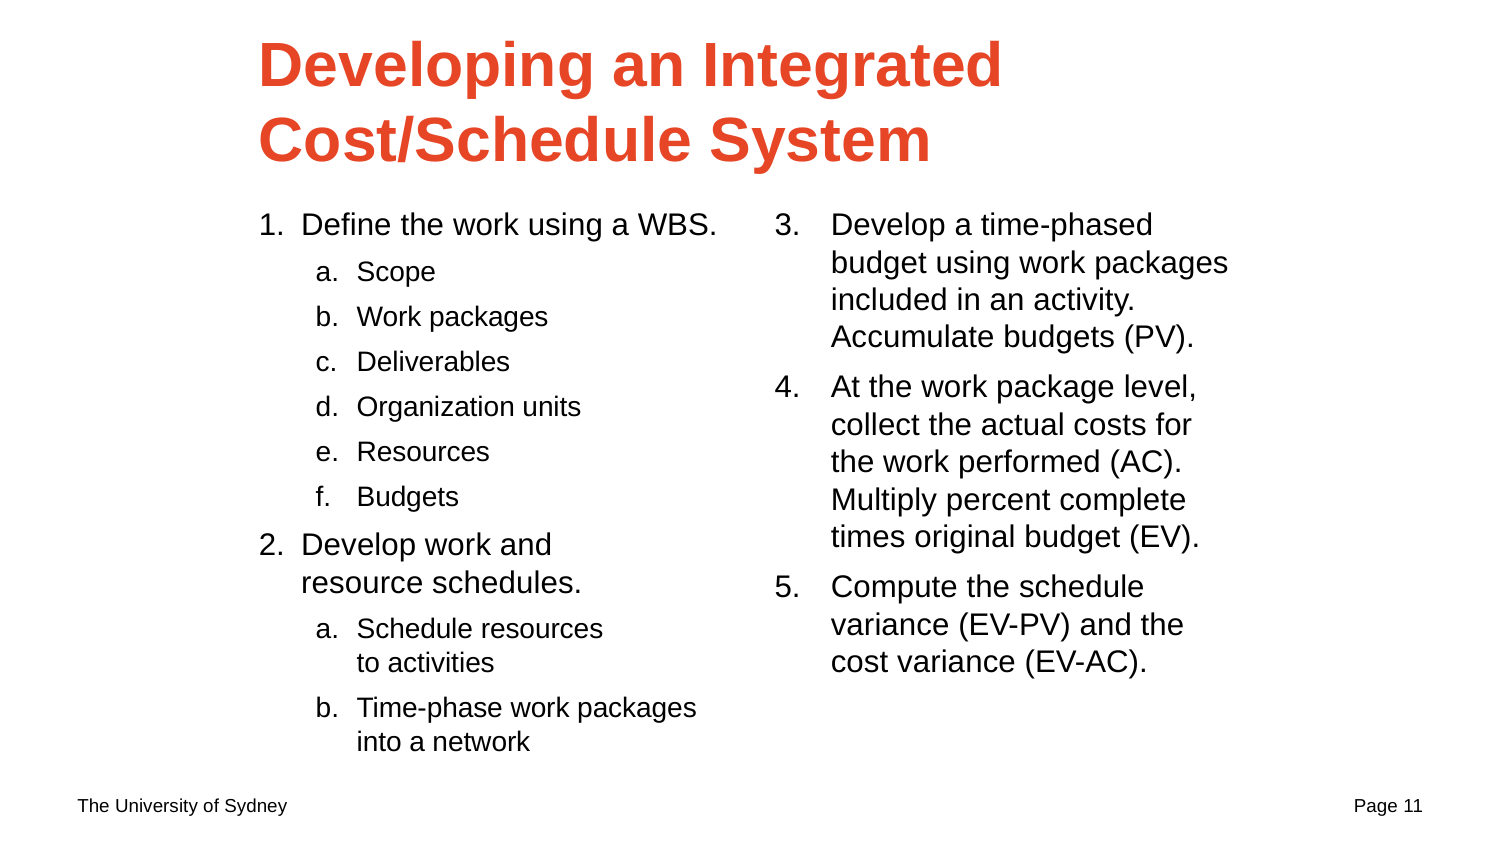

# Developing an Integrated Cost/Schedule System
Define the work using a WBS.
Scope
Work packages
Deliverables
Organization units
Resources
Budgets
Develop work and
resource schedules.
Schedule resources
to activities
Time-phase work packages into a network
Develop a time-phased budget using work packages included in an activity. Accumulate budgets (PV).
At the work package level, collect the actual costs for the work performed (AC). Multiply percent complete times original budget (EV).
Compute the schedule variance (EV-PV) and the cost variance (EV-AC).